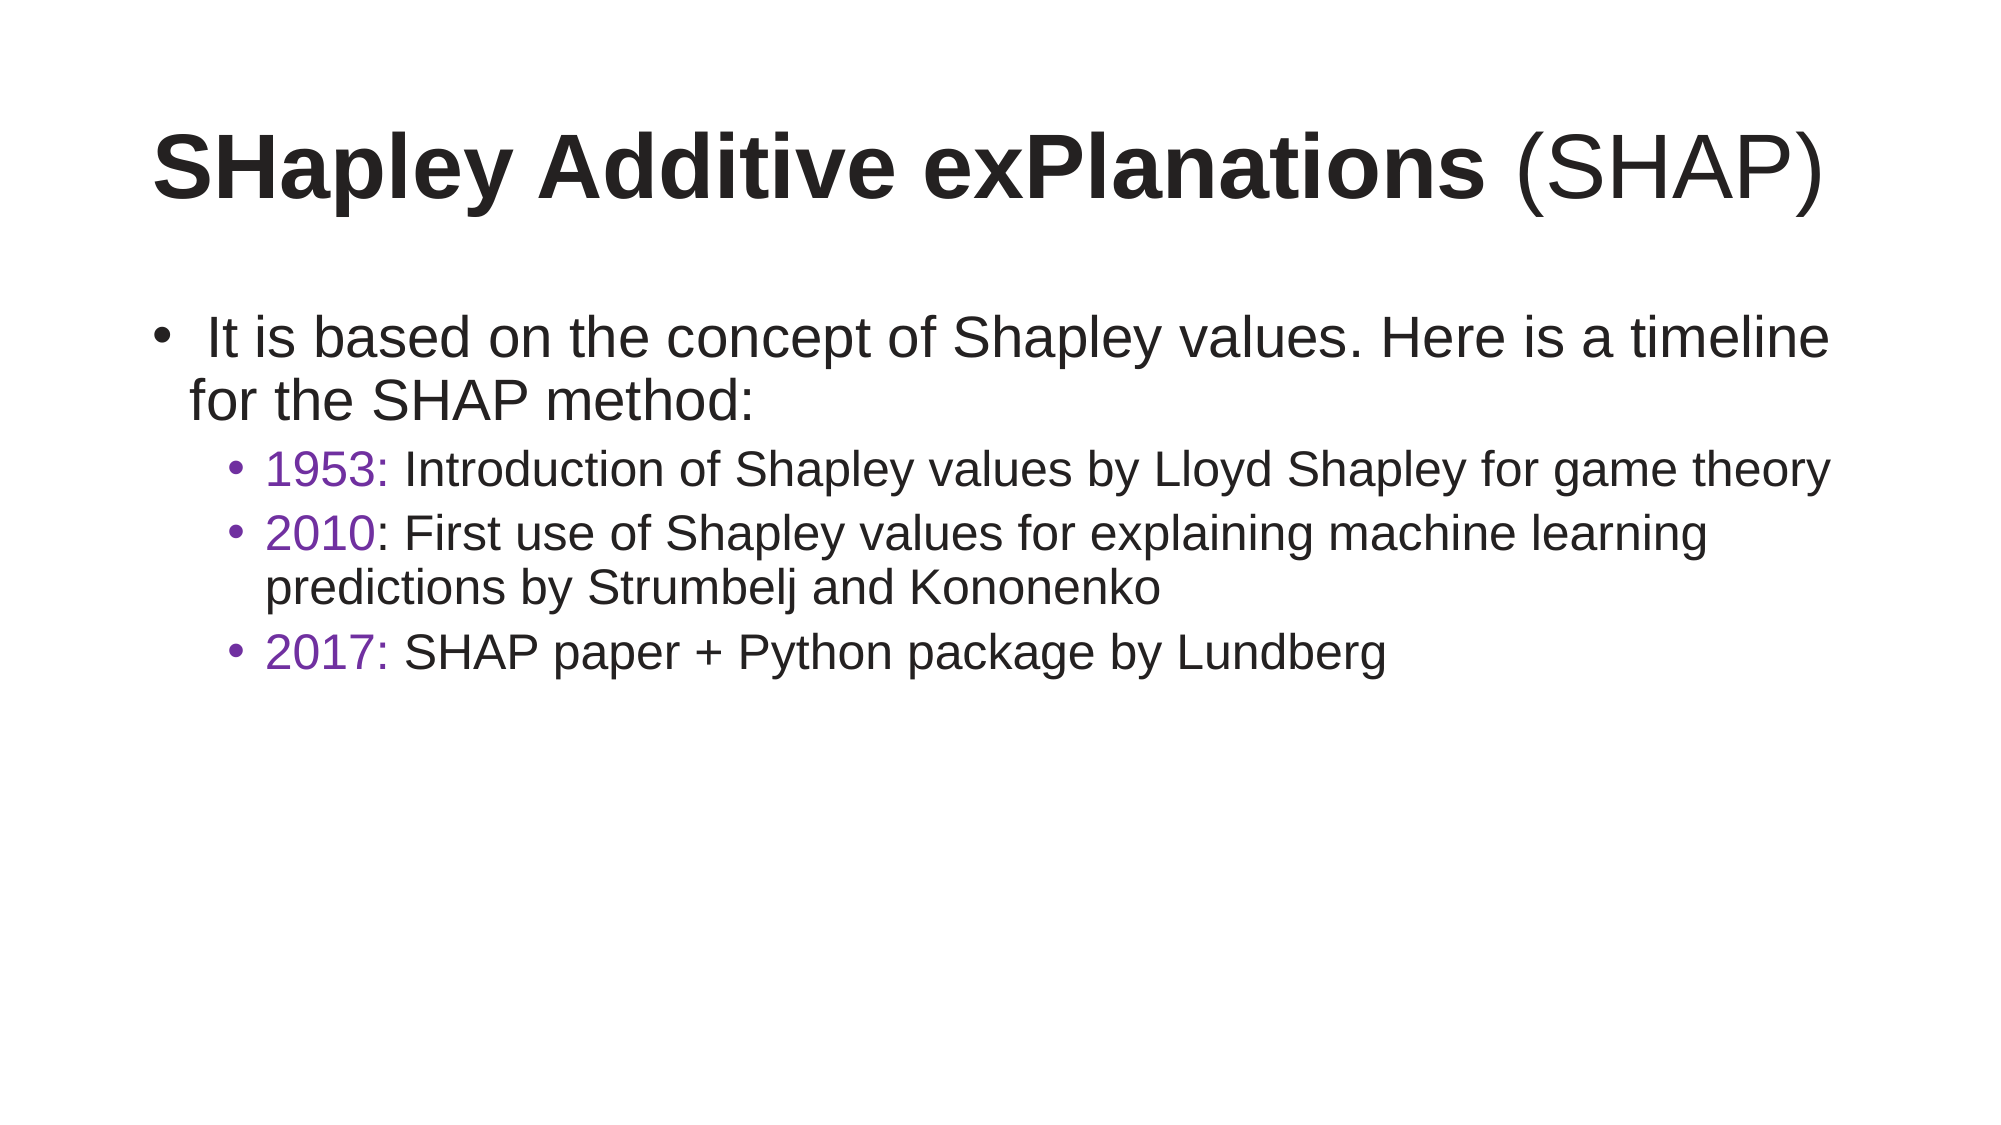

# SHapley Additive exPlanations (SHAP)
 It is based on the concept of Shapley values. Here is a timeline for the SHAP method:
1953: Introduction of Shapley values by Lloyd Shapley for game theory
2010: First use of Shapley values for explaining machine learning predictions by Strumbelj and Kononenko
2017: SHAP paper + Python package by Lundberg